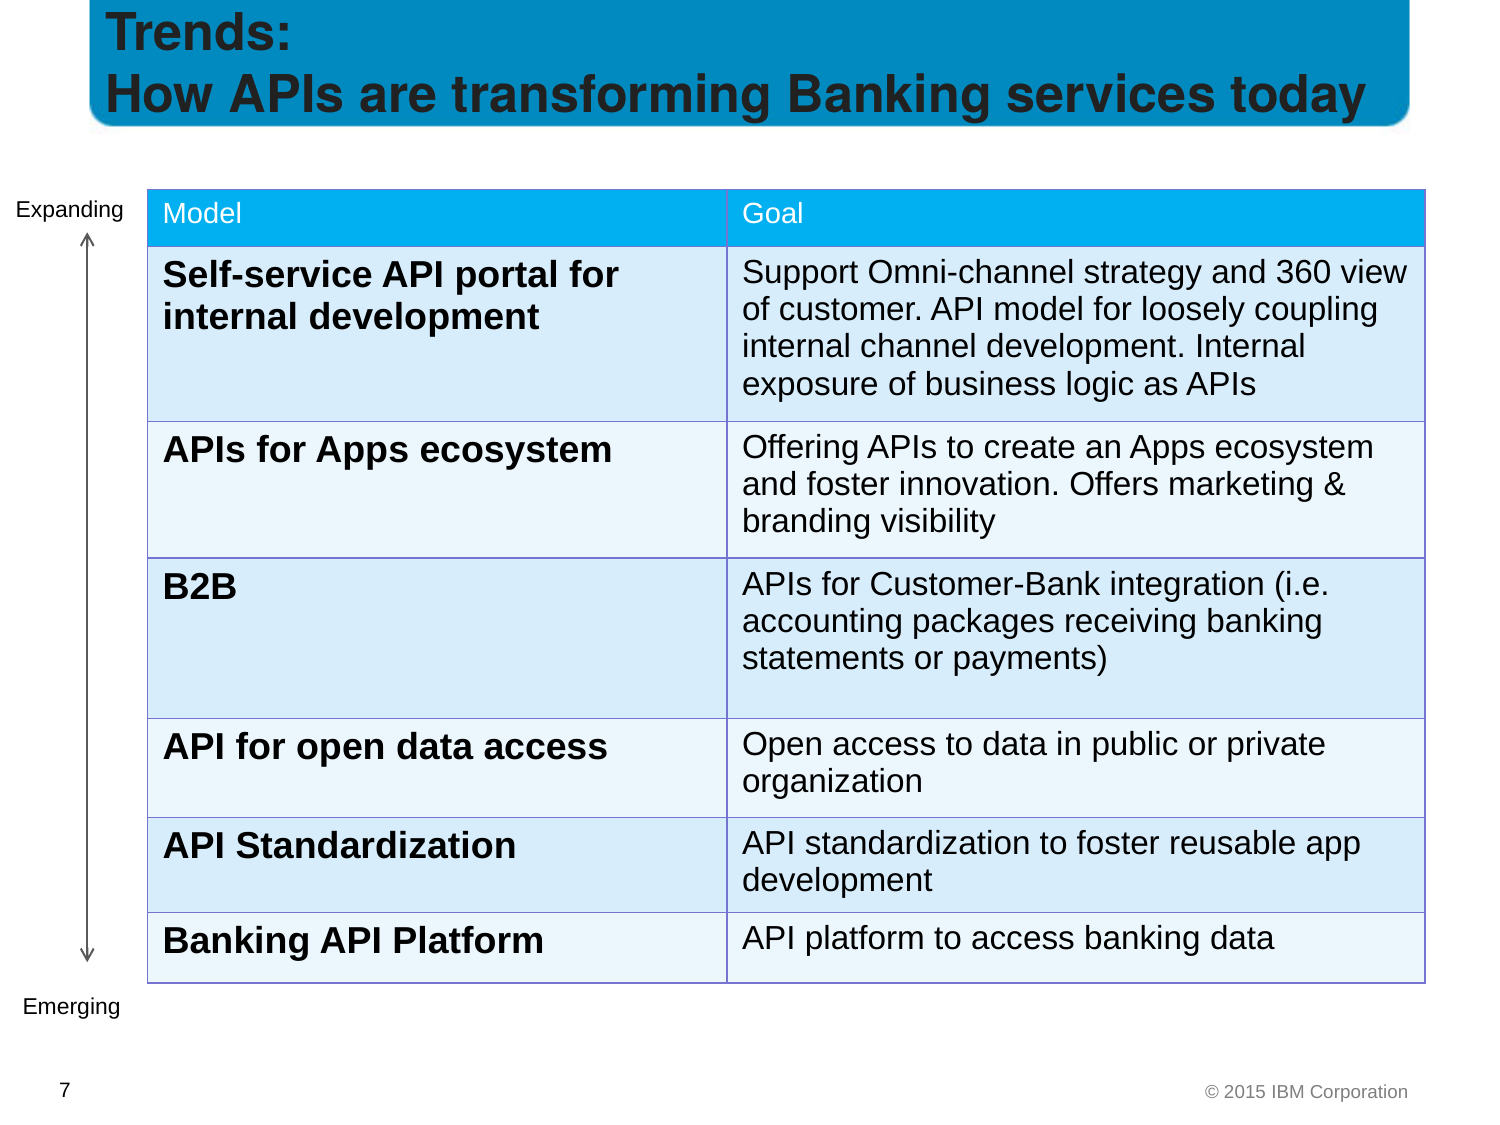

Trends:
How APIs are transforming Banking services today
Expanding
| Model | Goal |
| --- | --- |
| Self-service API portal for internal development | Support Omni-channel strategy and 360 view of customer. API model for loosely coupling internal channel development. Internal exposure of business logic as APIs |
| APIs for Apps ecosystem | Offering APIs to create an Apps ecosystem and foster innovation. Offers marketing & branding visibility |
| B2B | APIs for Customer-Bank integration (i.e. accounting packages receiving banking statements or payments) |
| API for open data access | Open access to data in public or private organization |
| API Standardization | API standardization to foster reusable app development |
| Banking API Platform | API platform to access banking data |
Emerging